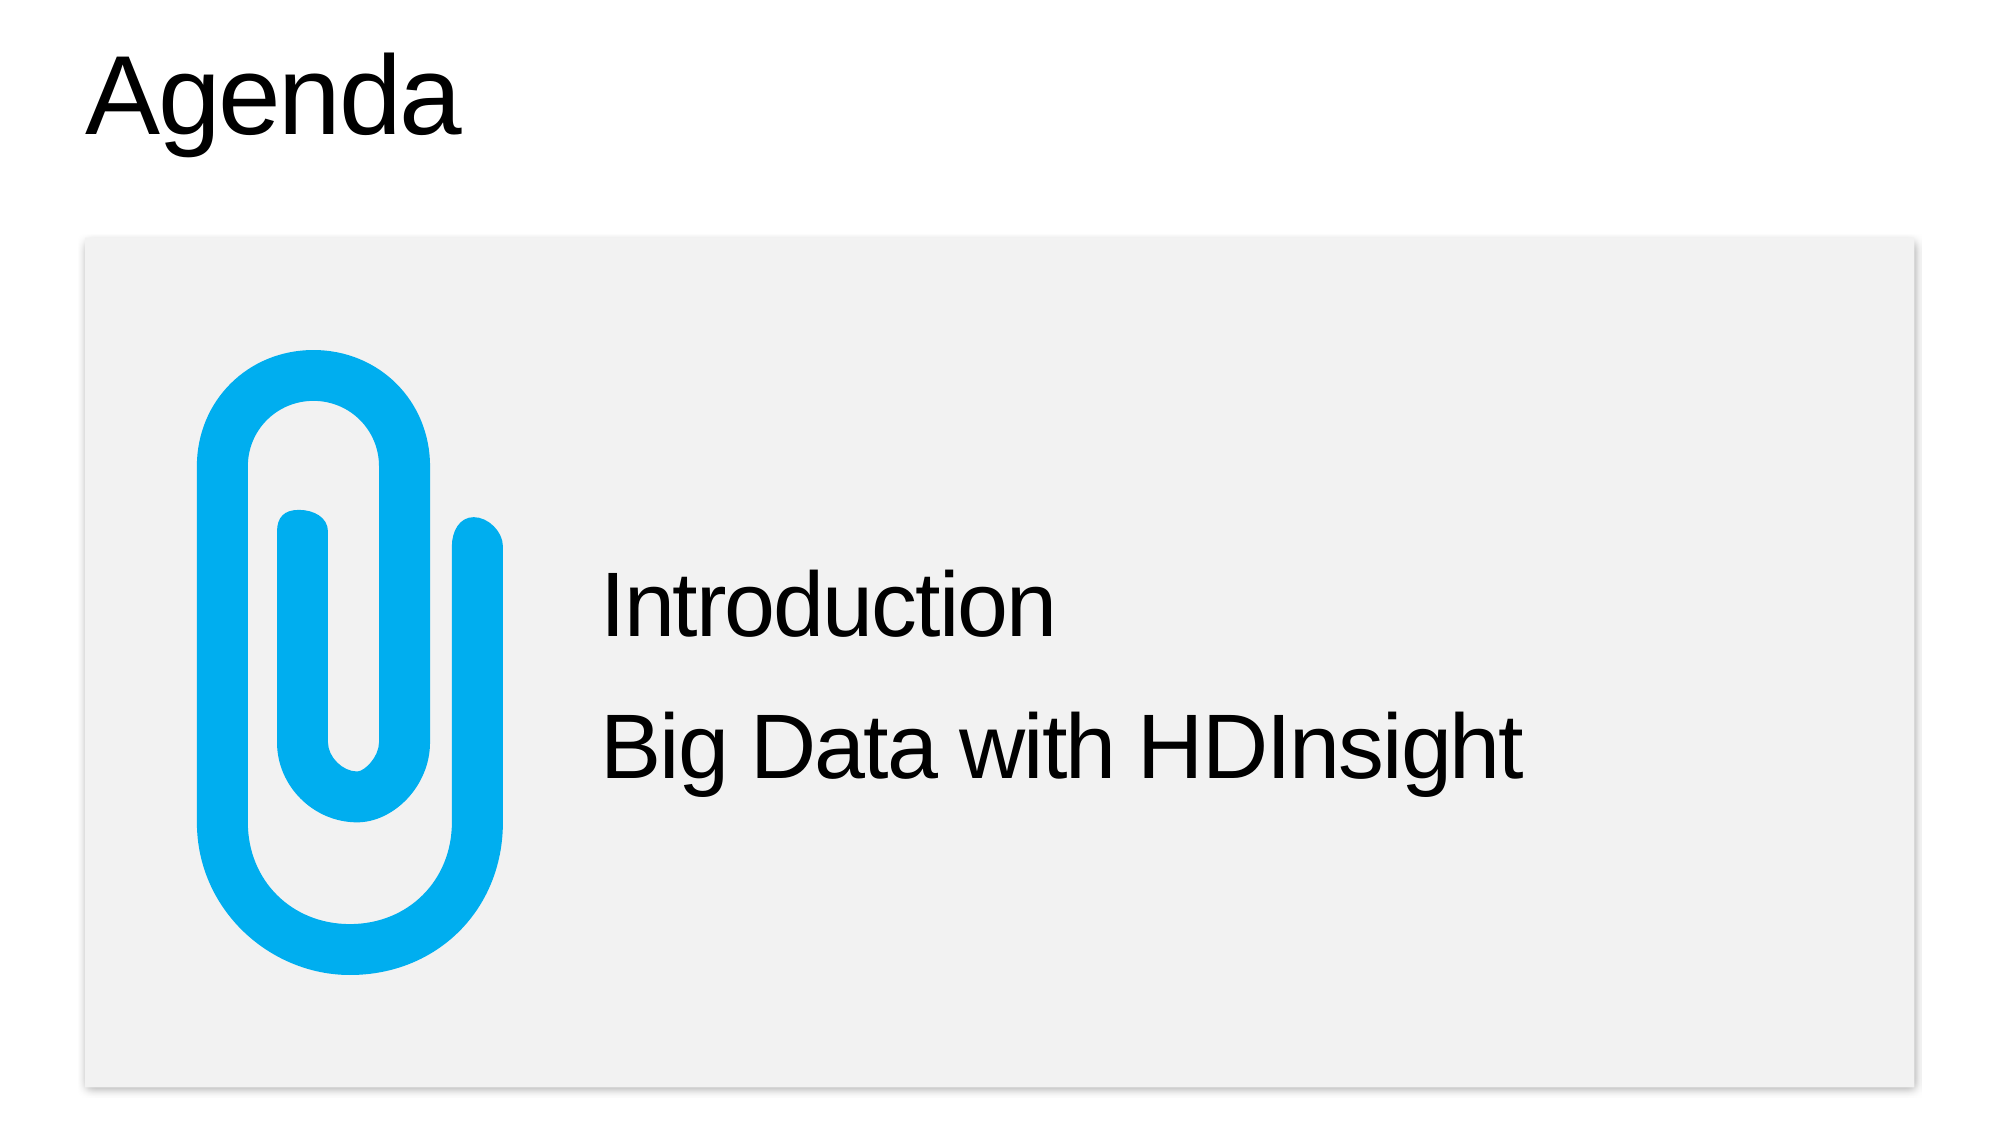

# Agenda
Introduction
Big Data with HDInsight